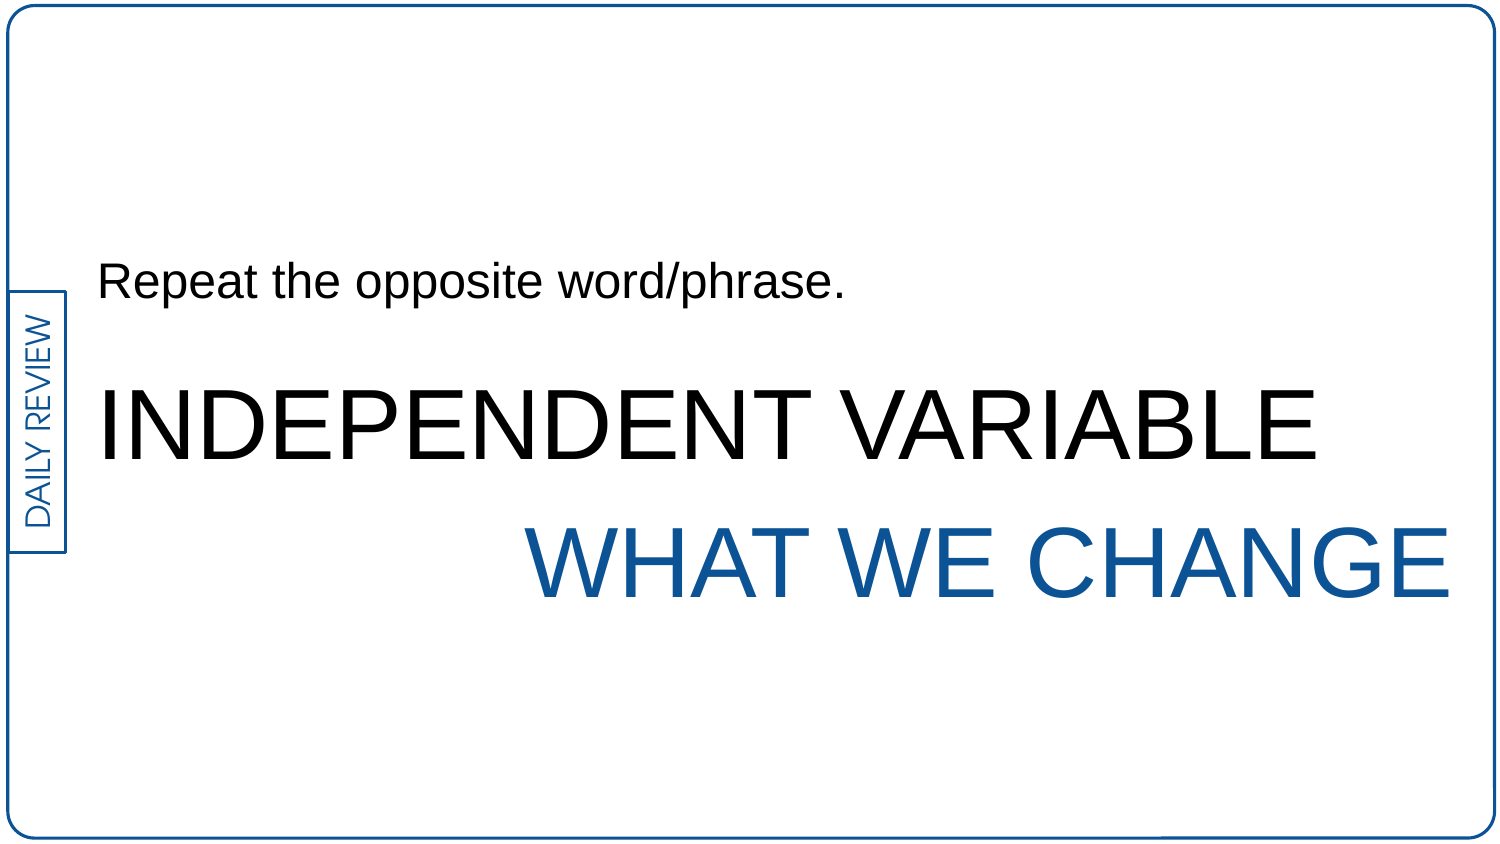

Repeat the opposite word/phrase.
INDEPENDENT VARIABLE
WHAT WE CHANGE